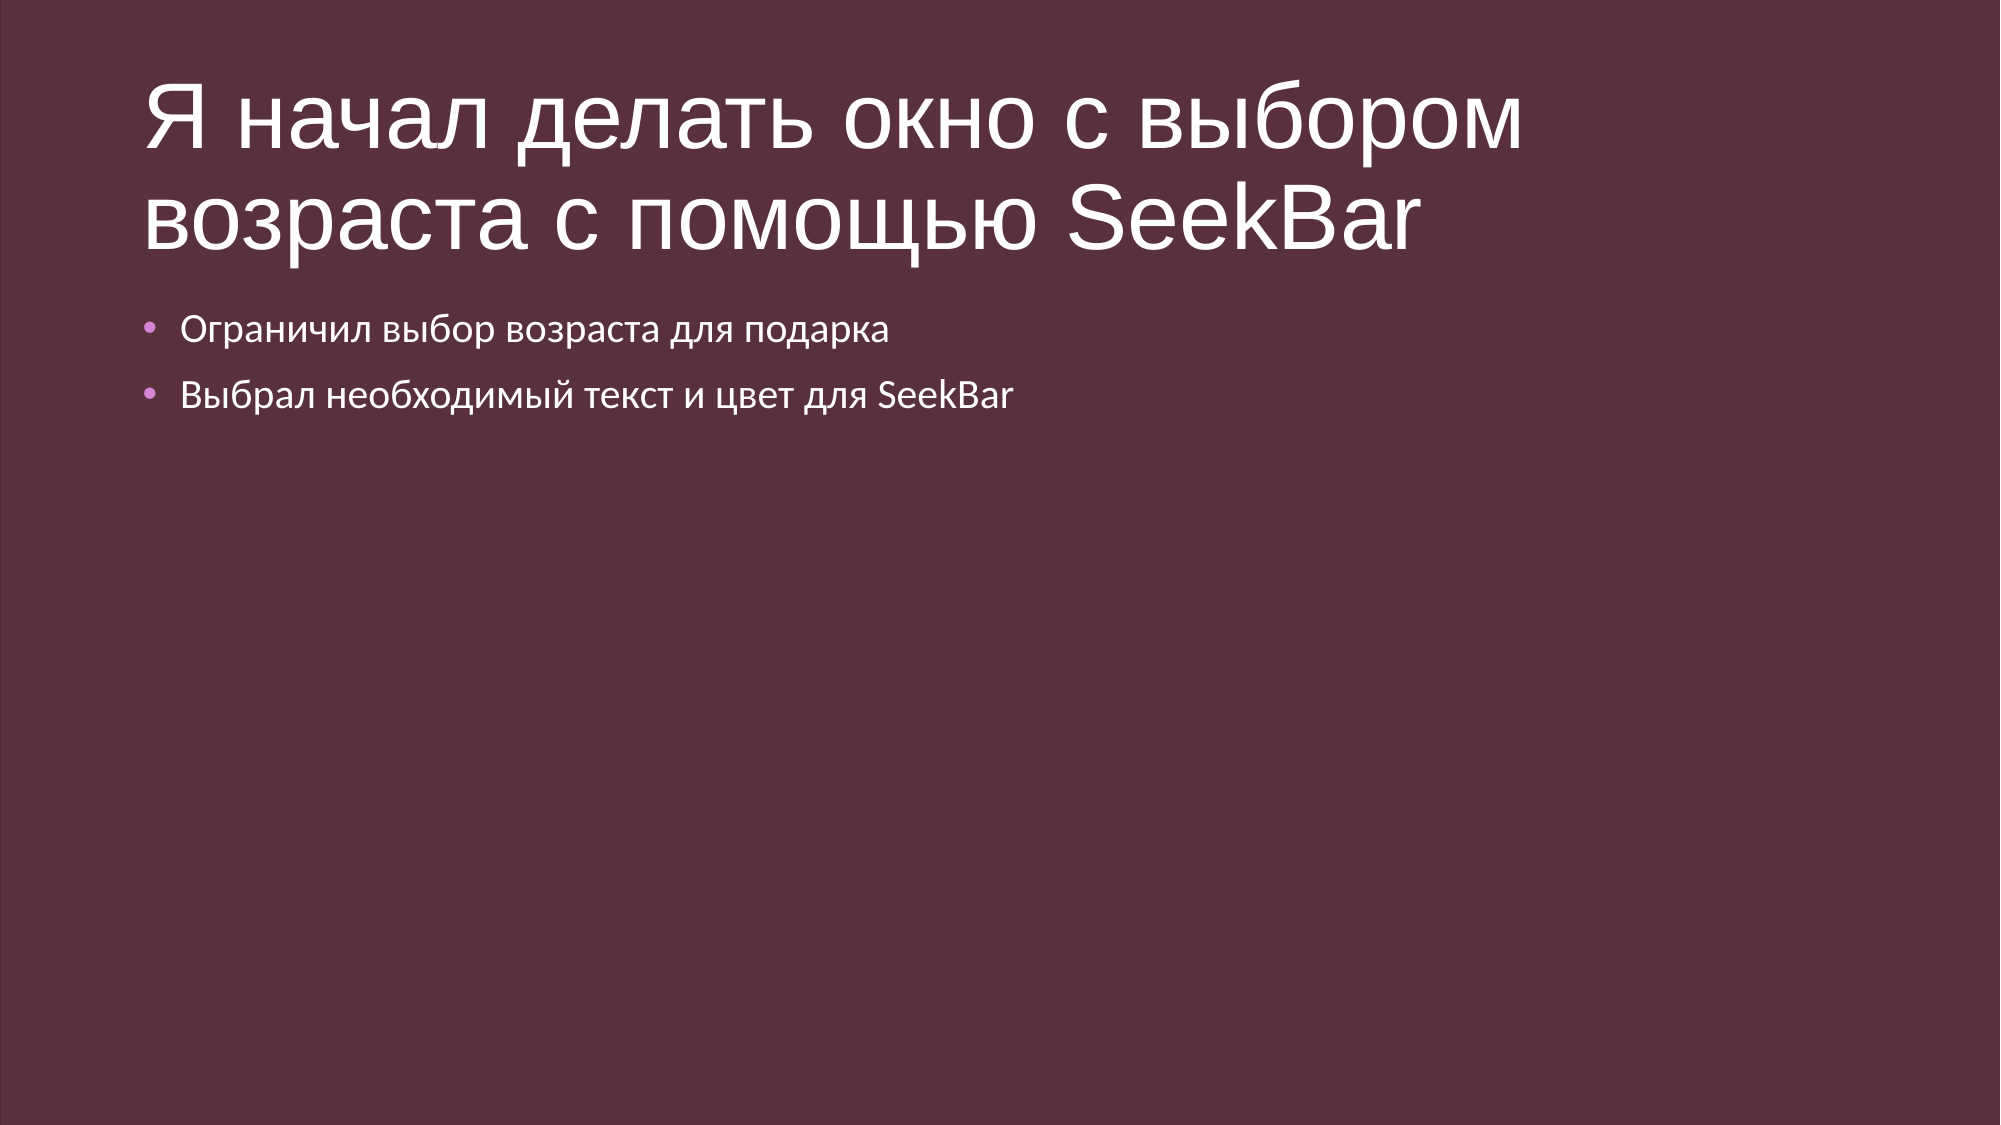

# Я начал делать окно с выбором возраста с помощью SeekBar
Ограничил выбор возраста для подарка
Выбрал необходимый текст и цвет для SeekBar